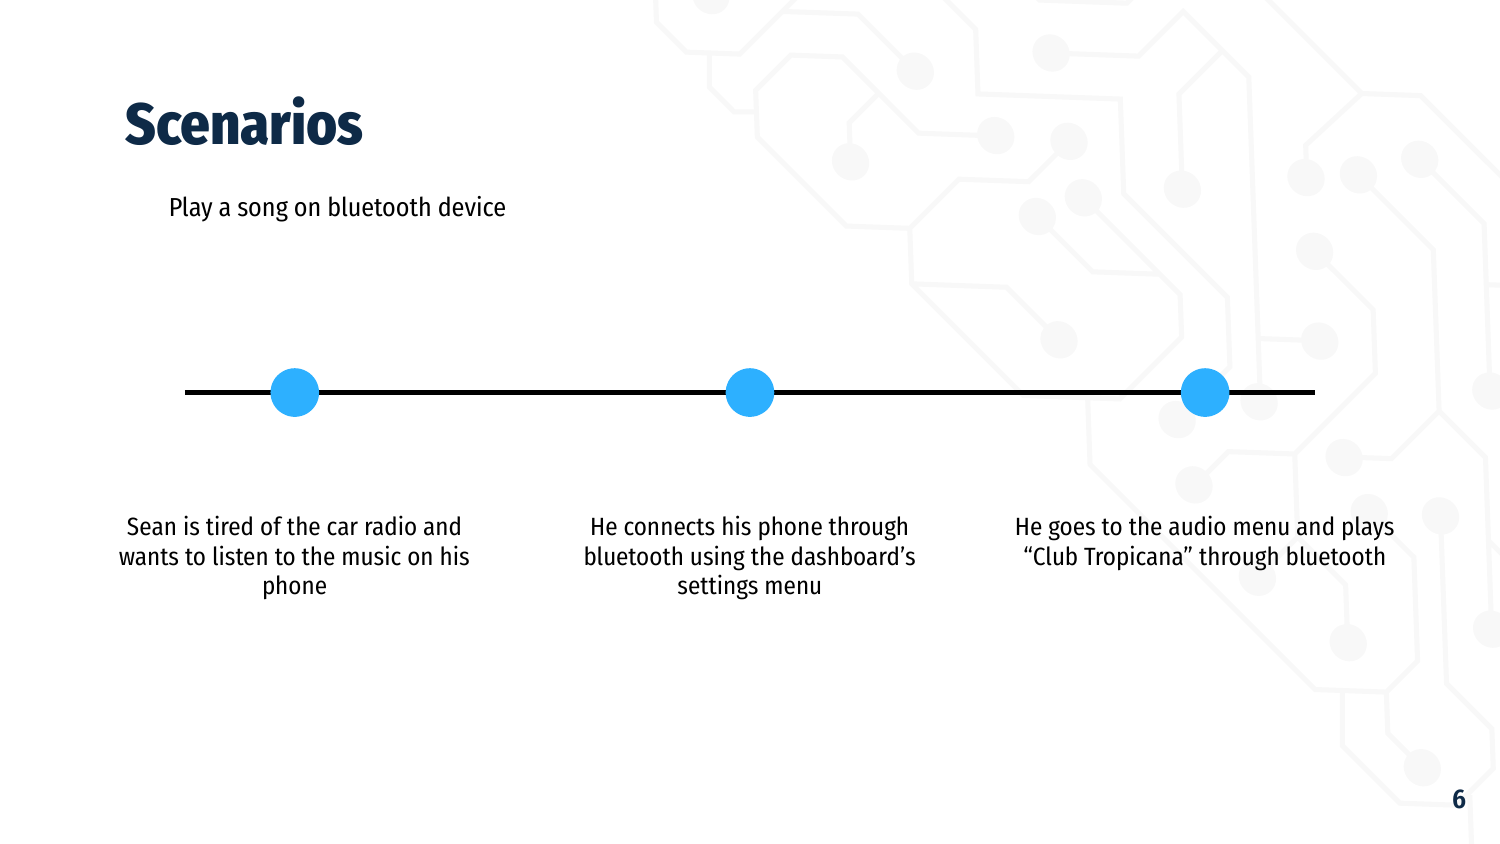

# Scenarios
Play a song on bluetooth device

Sean is tired of the car radio and wants to listen to the music on his phone
He connects his phone through bluetooth using the dashboard’s settings menu
He goes to the audio menu and plays “Club Tropicana” through bluetooth
6